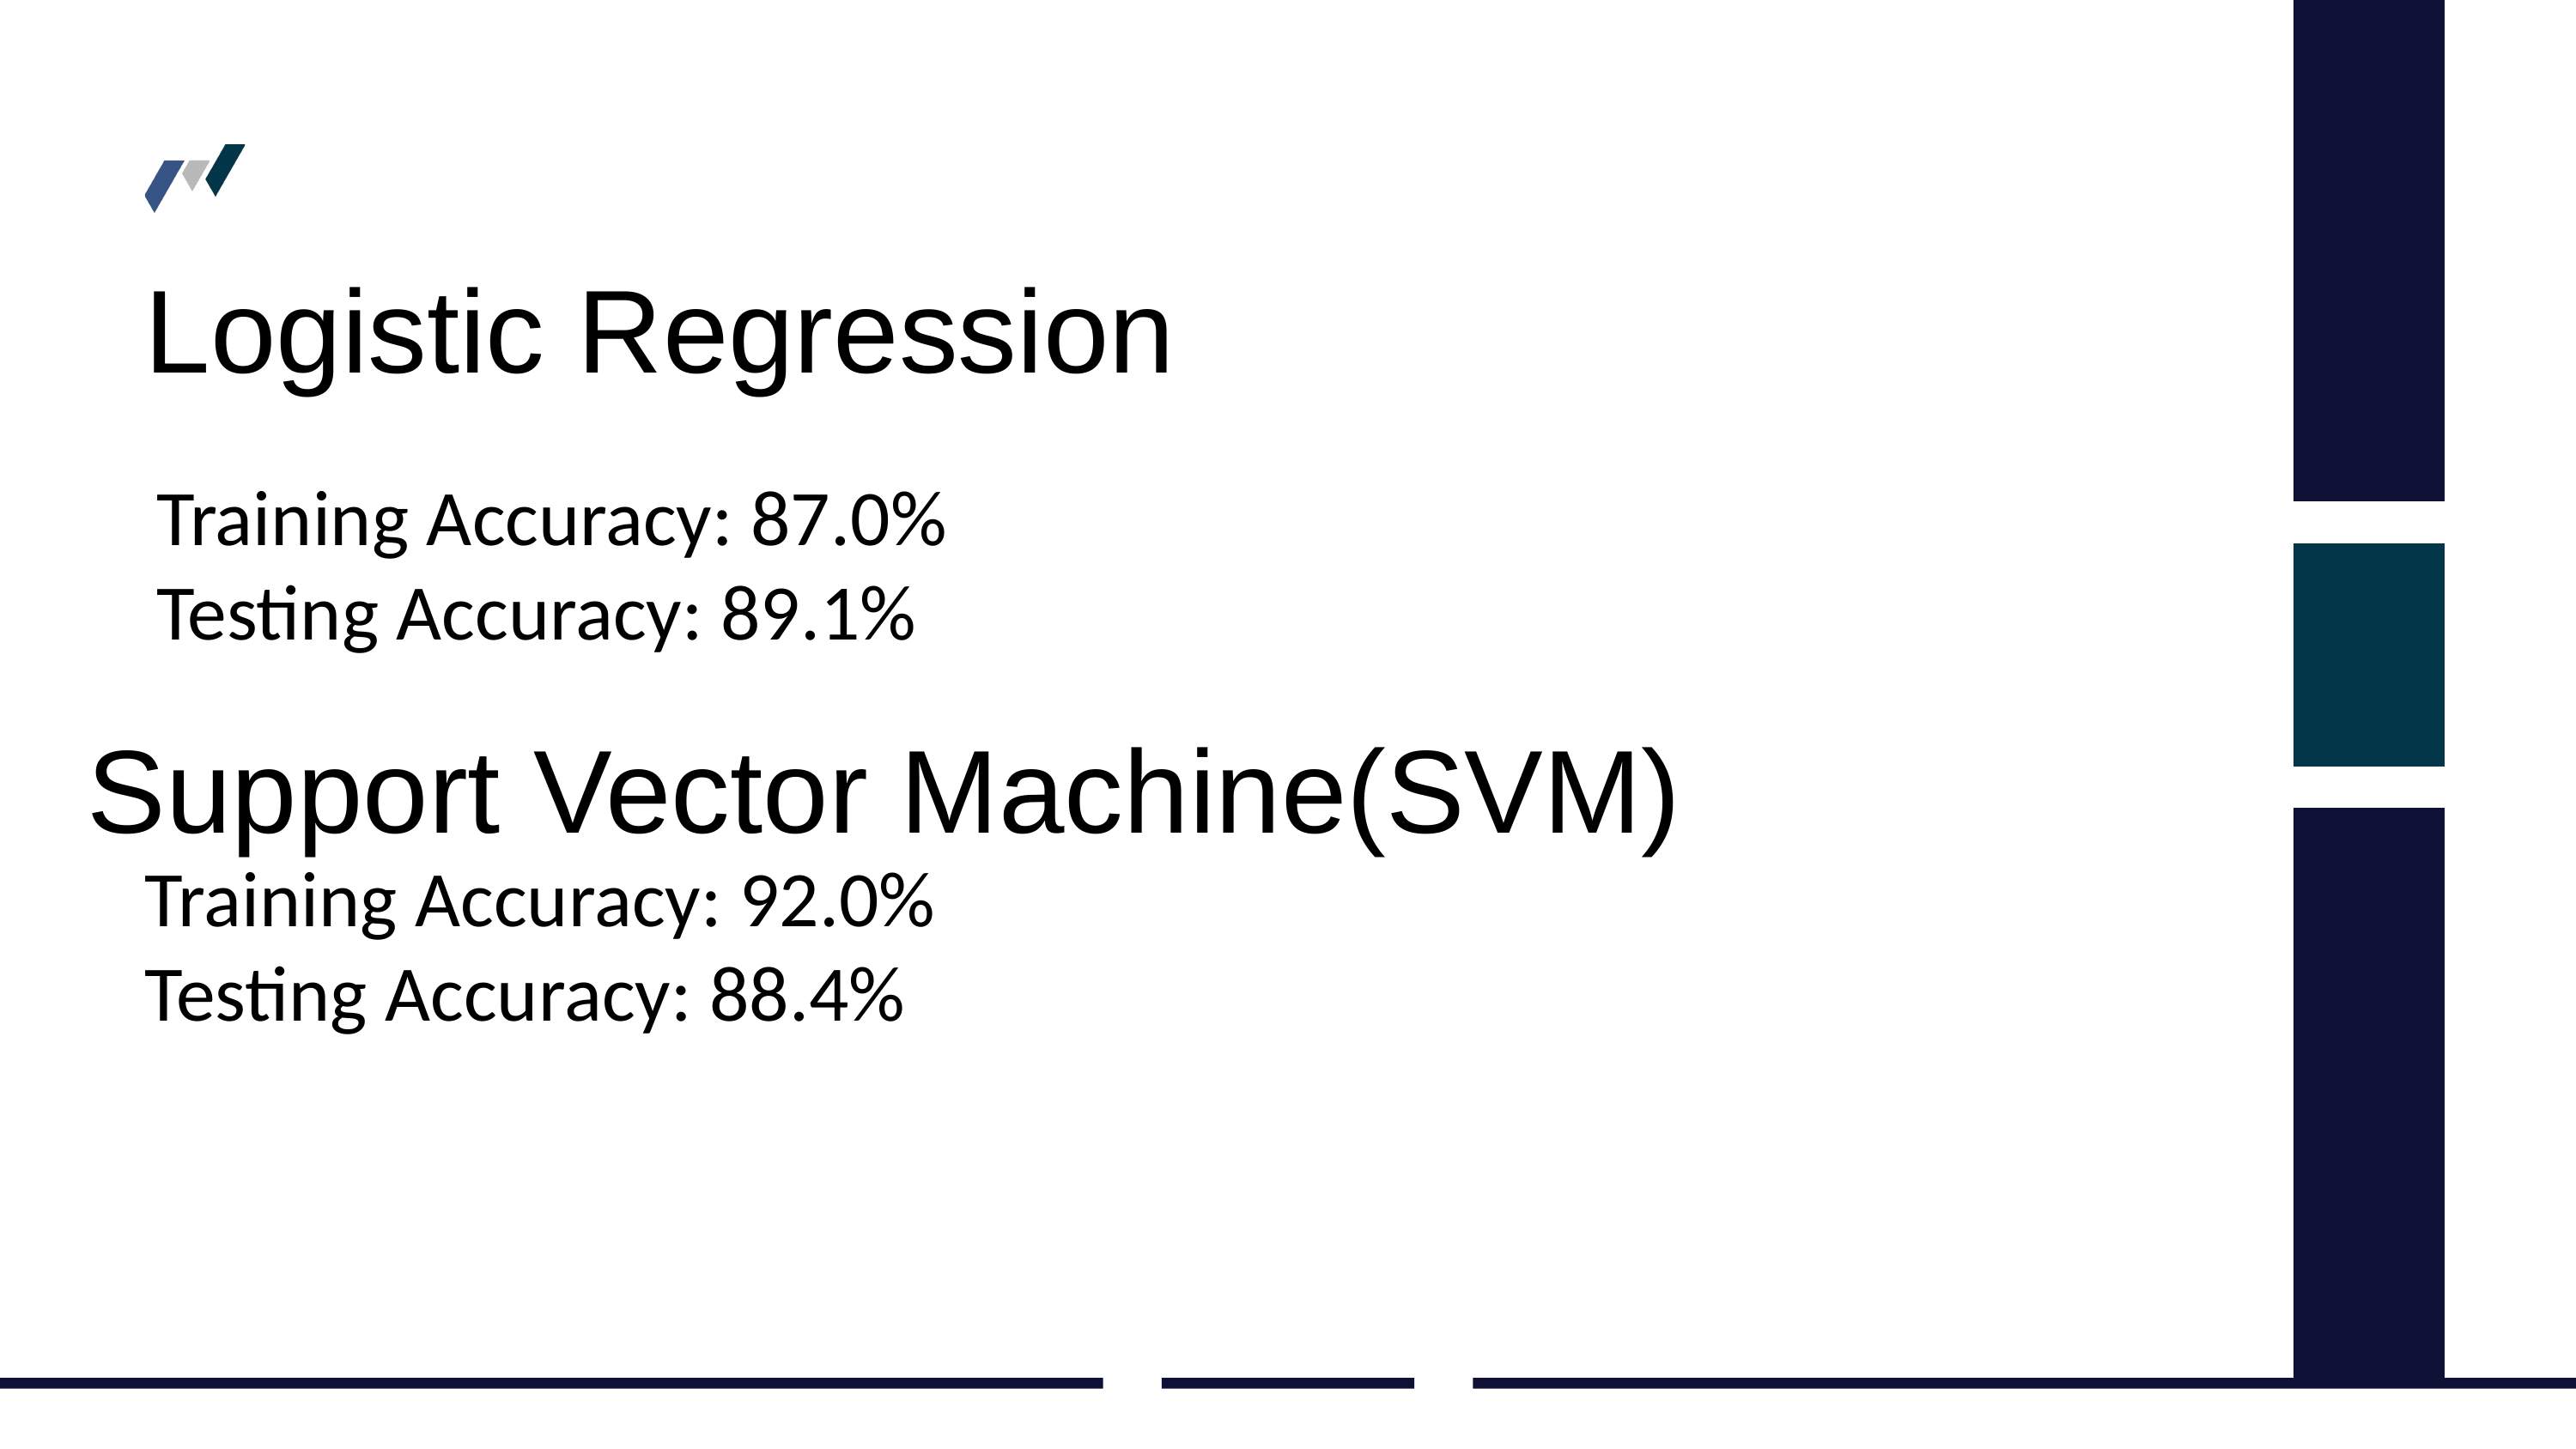

Logistic Regression
Training Accuracy: 87.0%
Testing Accuracy: 89.1%

Support Vector Machine(SVM)

Training Accuracy: 92.0%
Testing Accuracy: 88.4%